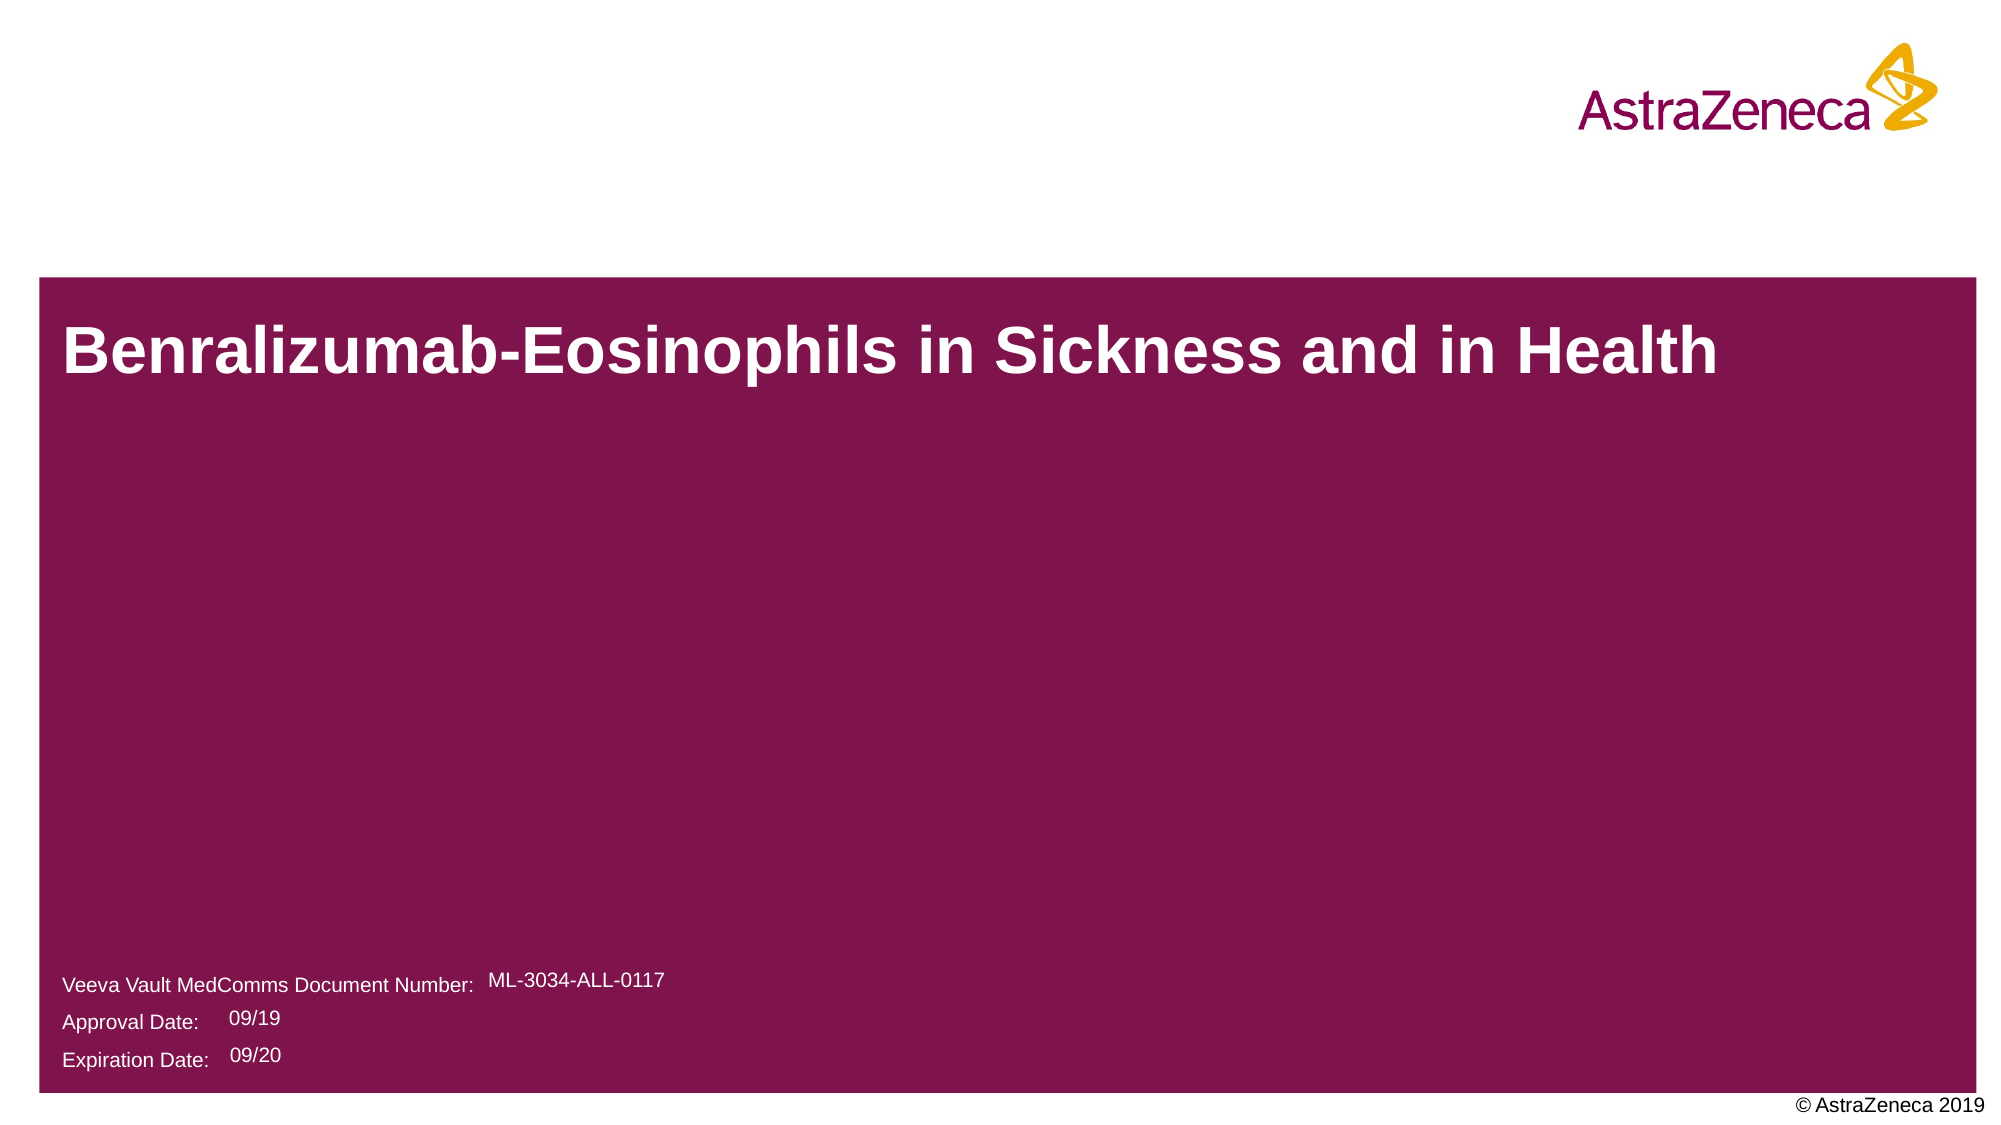

# Benralizumab-Eosinophils in Sickness and in Health

ML-3034-ALL-0117
09/19
09/20